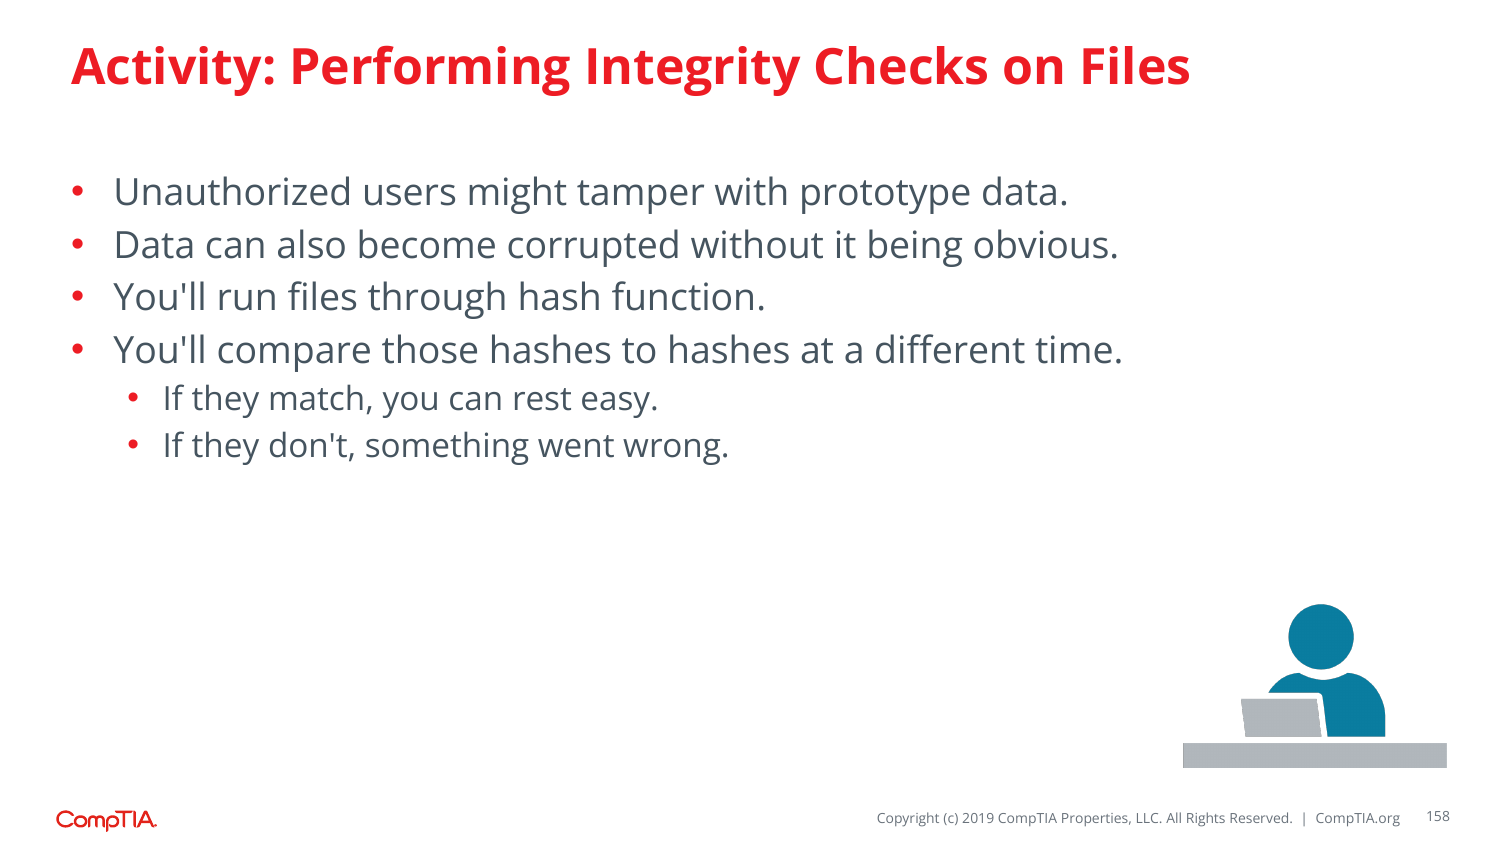

# Activity: Performing Integrity Checks on Files
Unauthorized users might tamper with prototype data.
Data can also become corrupted without it being obvious.
You'll run files through hash function.
You'll compare those hashes to hashes at a different time.
If they match, you can rest easy.
If they don't, something went wrong.
158